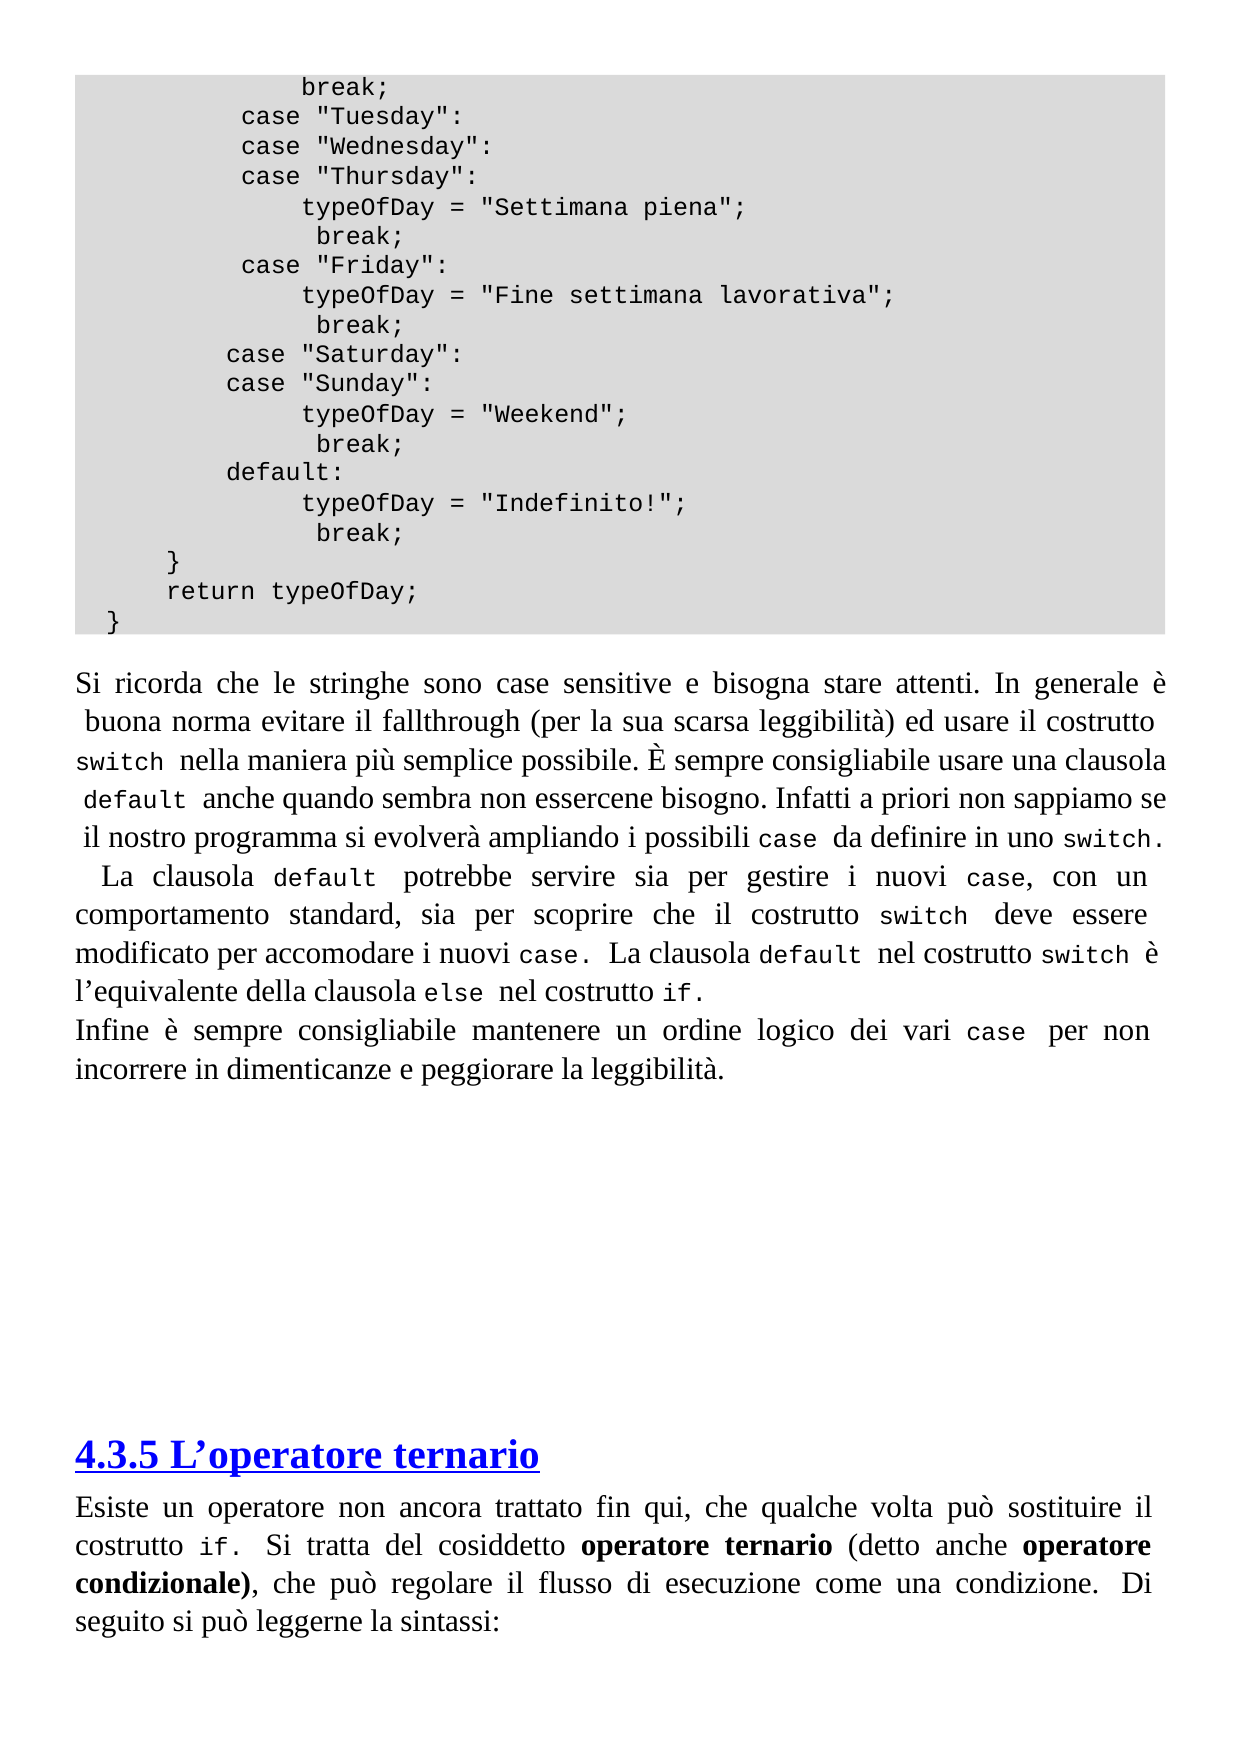

break;
case "Tuesday":
case "Wednesday":
case "Thursday":
typeOfDay = "Settimana piena";  break;
case "Friday":
typeOfDay = "Fine settimana lavorativa";  break;
case "Saturday":
case "Sunday":
typeOfDay = "Weekend";  break;
default:
typeOfDay = "Indefinito!";  break;
}
return typeOfDay;
}
Si ricorda che le stringhe sono case sensitive e bisogna stare attenti. In generale è  buona norma evitare il fallthrough (per la sua scarsa leggibilità) ed usare il costrutto  switch nella maniera più semplice possibile. È sempre consigliabile usare una clausola  default anche quando sembra non essercene bisogno. Infatti a priori non sappiamo se  il nostro programma si evolverà ampliando i possibili case da definire in uno switch.  La clausola default potrebbe servire sia per gestire i nuovi case, con un  comportamento standard, sia per scoprire che il costrutto switch deve essere  modificato per accomodare i nuovi case. La clausola default nel costrutto switch è  l’equivalente della clausola else nel costrutto if.
Infine è sempre consigliabile mantenere un ordine logico dei vari case per non  incorrere in dimenticanze e peggiorare la leggibilità.
4.3.5 L’operatore ternario
Esiste un operatore non ancora trattato fin qui, che qualche volta può sostituire il  costrutto if. Si tratta del cosiddetto operatore ternario (detto anche operatore  condizionale), che può regolare il flusso di esecuzione come una condizione. Di  seguito si può leggerne la sintassi: